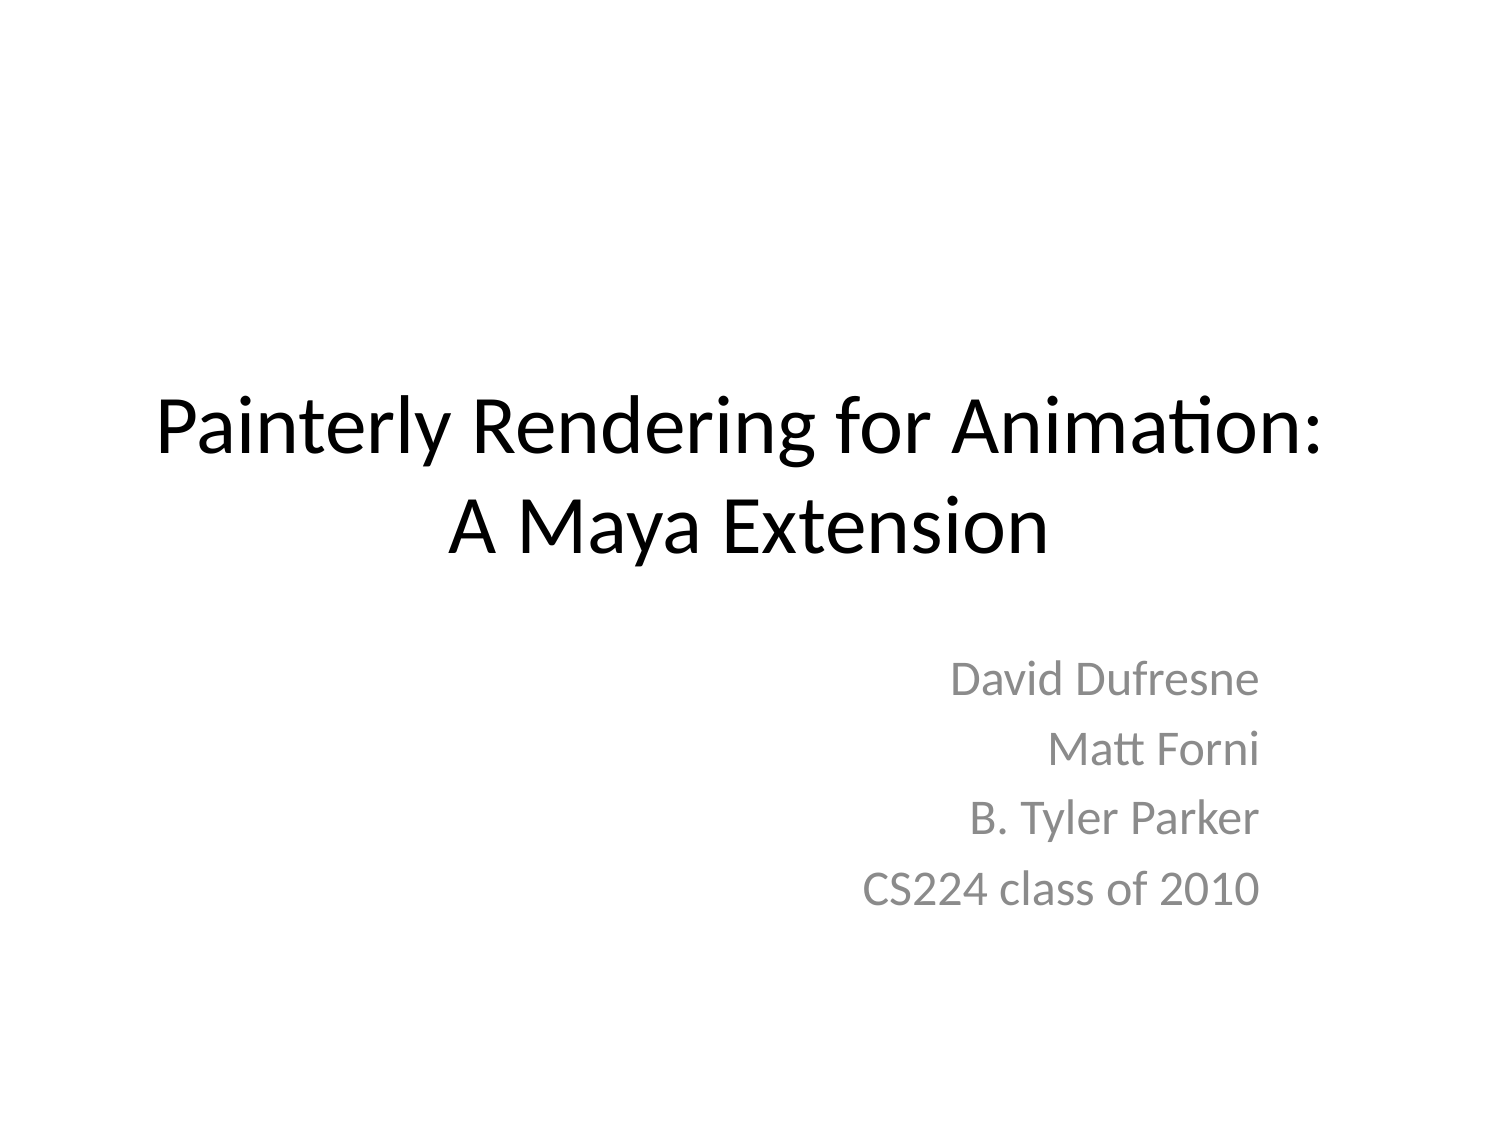

# Painterly Rendering for Animation: A Maya Extension
David Dufresne
Matt Forni
B. Tyler Parker
CS224 class of 2010